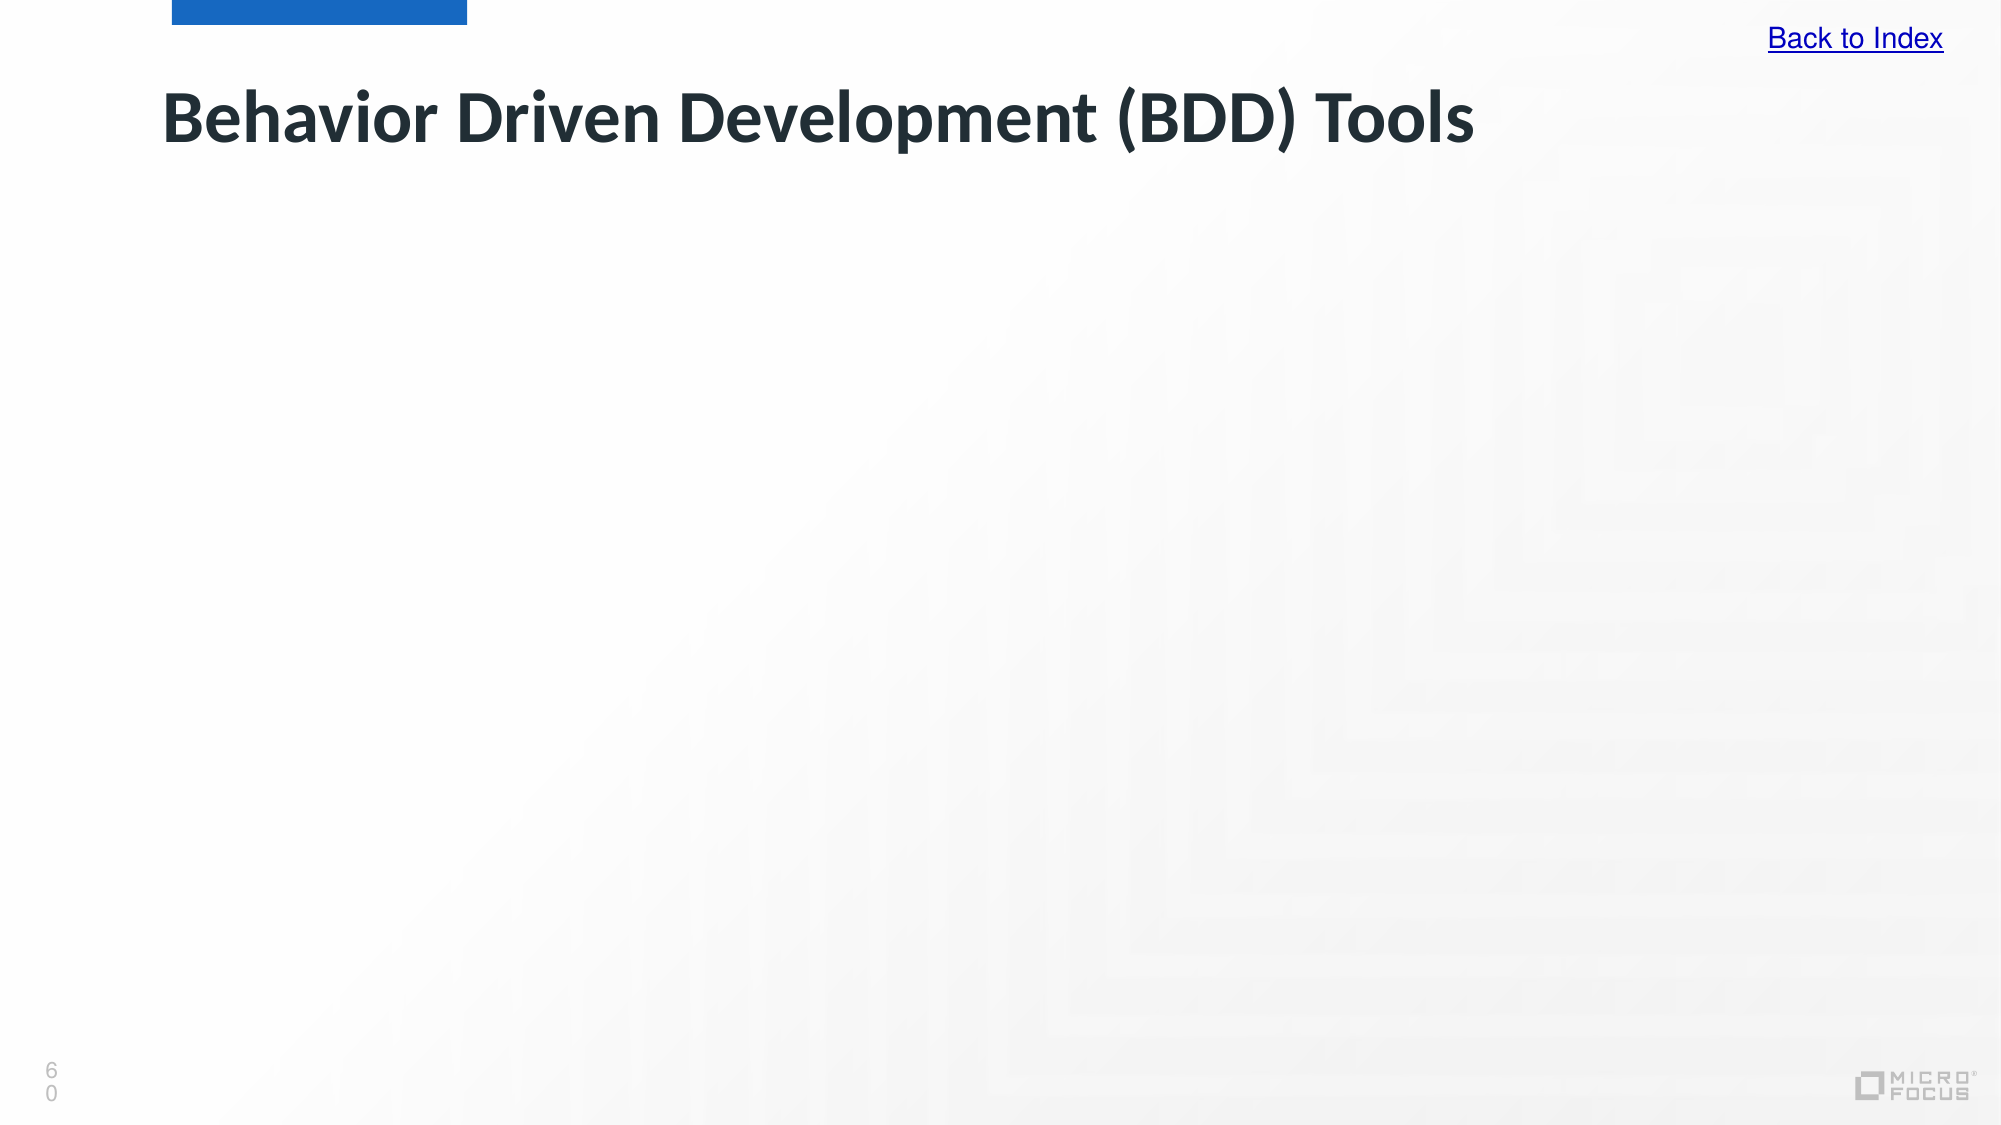

Back to Index
# Behavior Driven Development (BDD) Tools
60